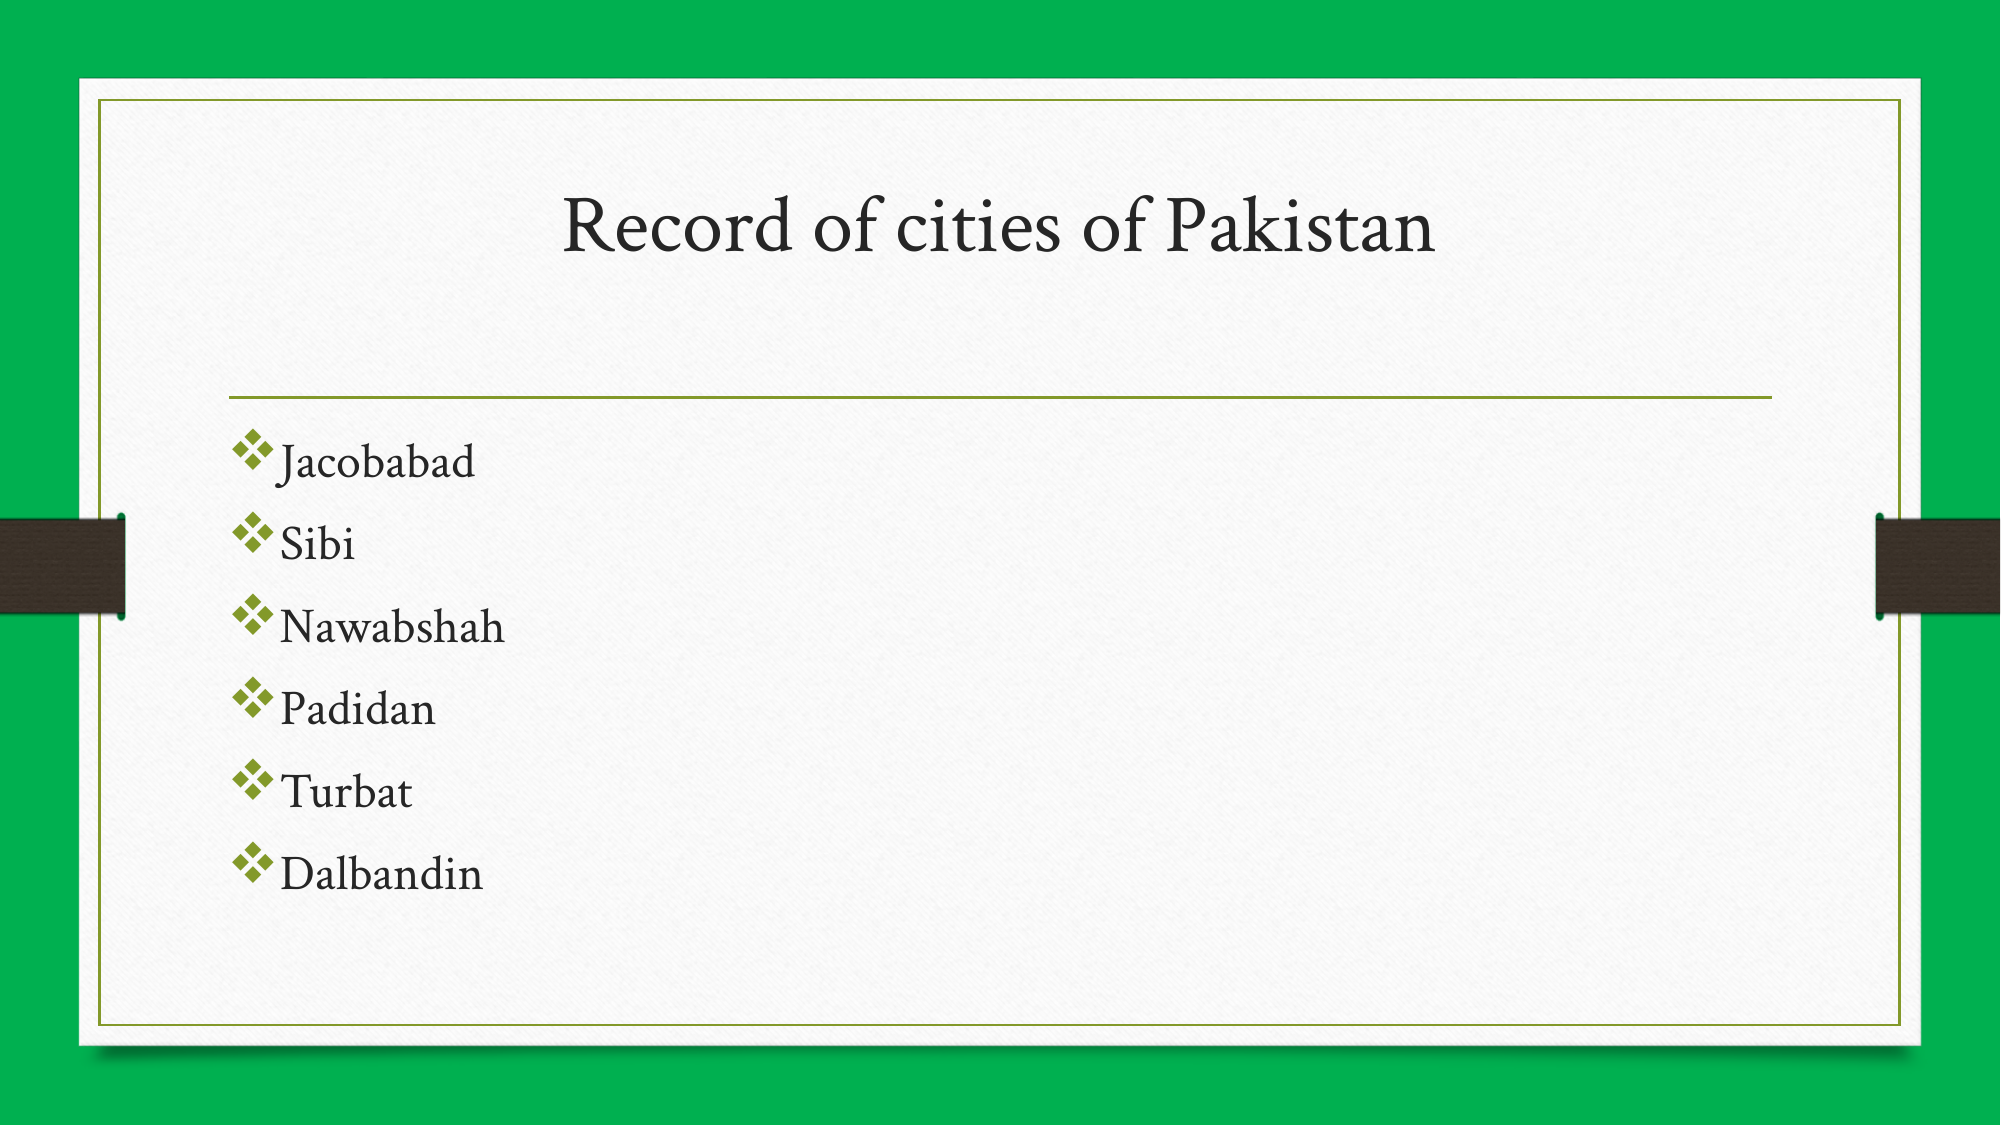

# Record of cities of Pakistan
Jacobabad
Sibi
Nawabshah
Padidan
Turbat
Dalbandin